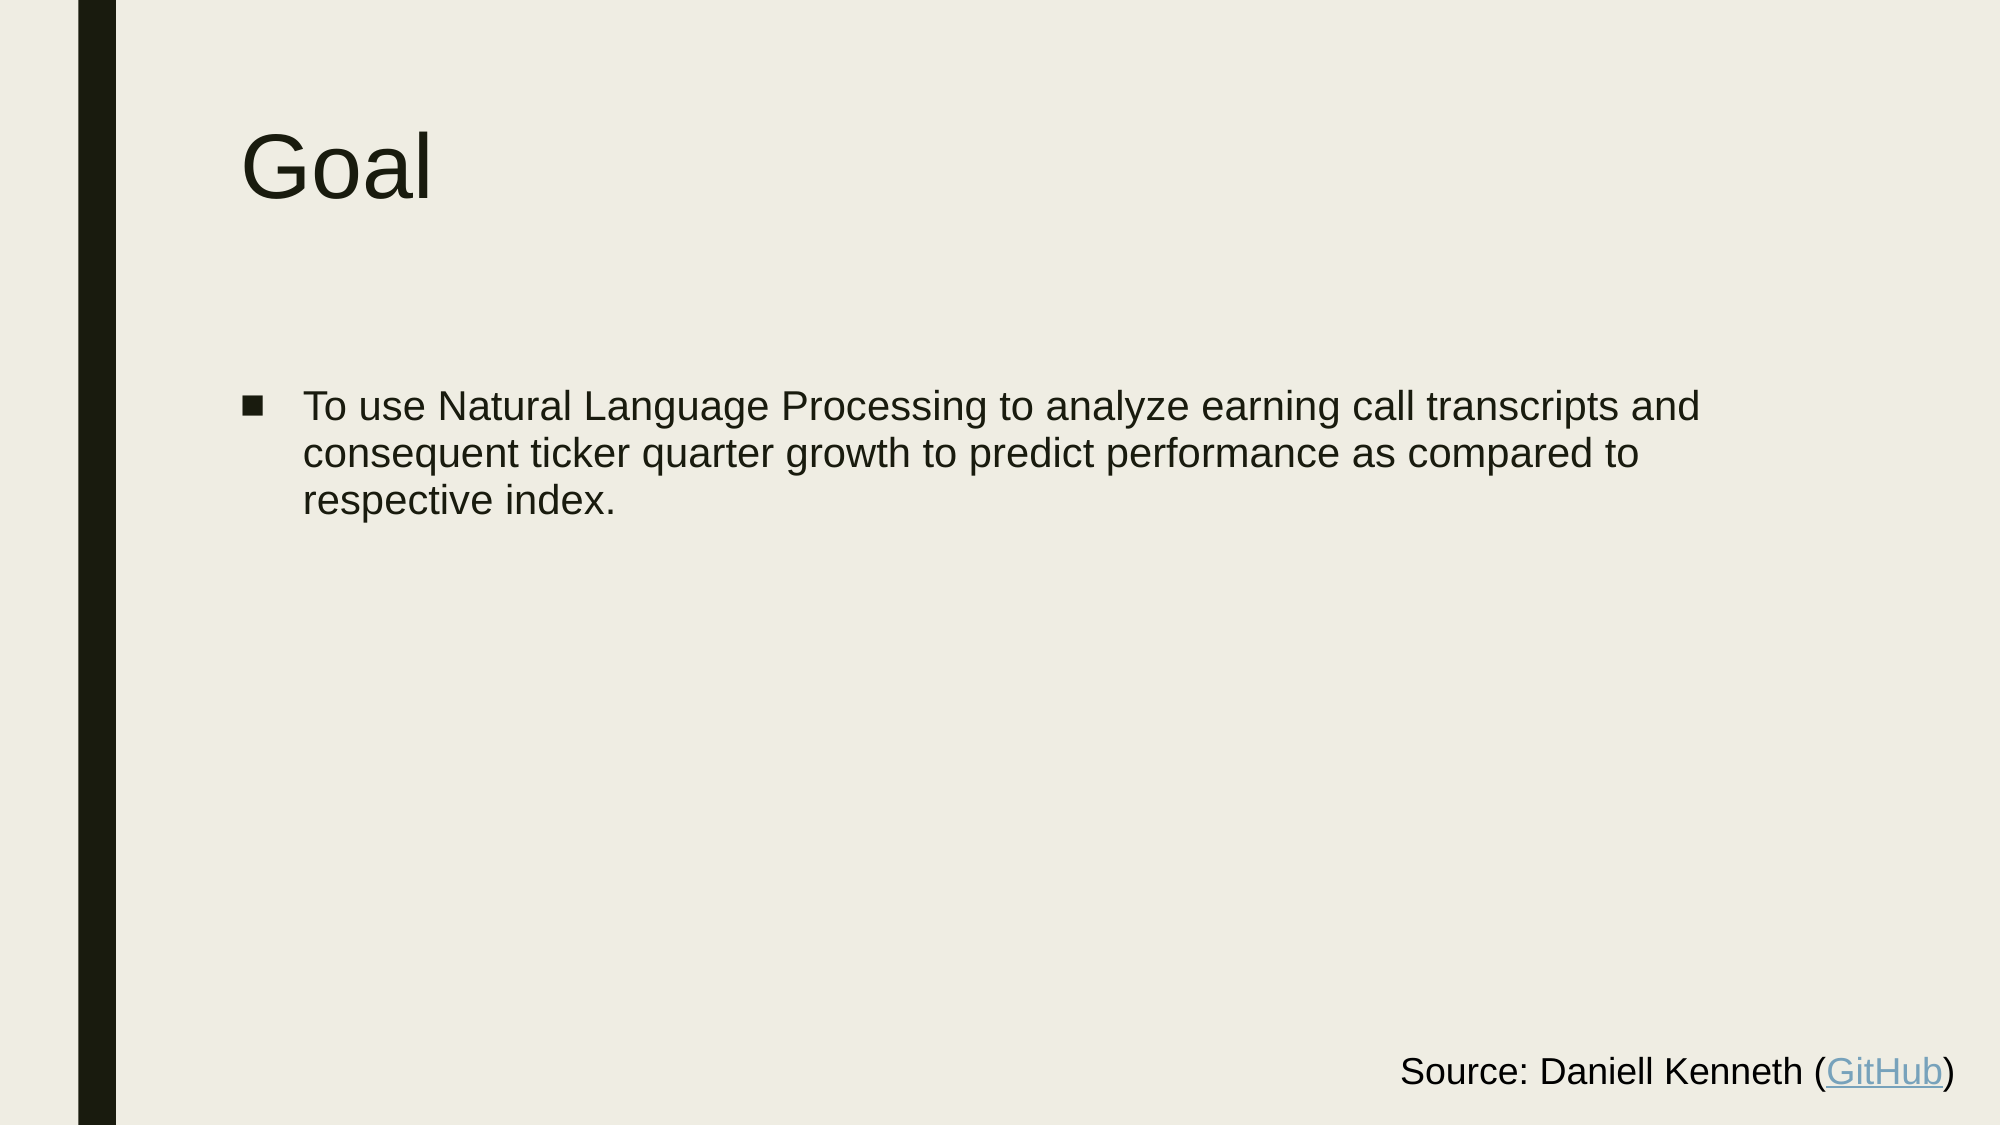

# Goal
To use Natural Language Processing to analyze earning call transcripts and consequent ticker quarter growth to predict performance as compared to respective index.
Source: Daniell Kenneth (GitHub)